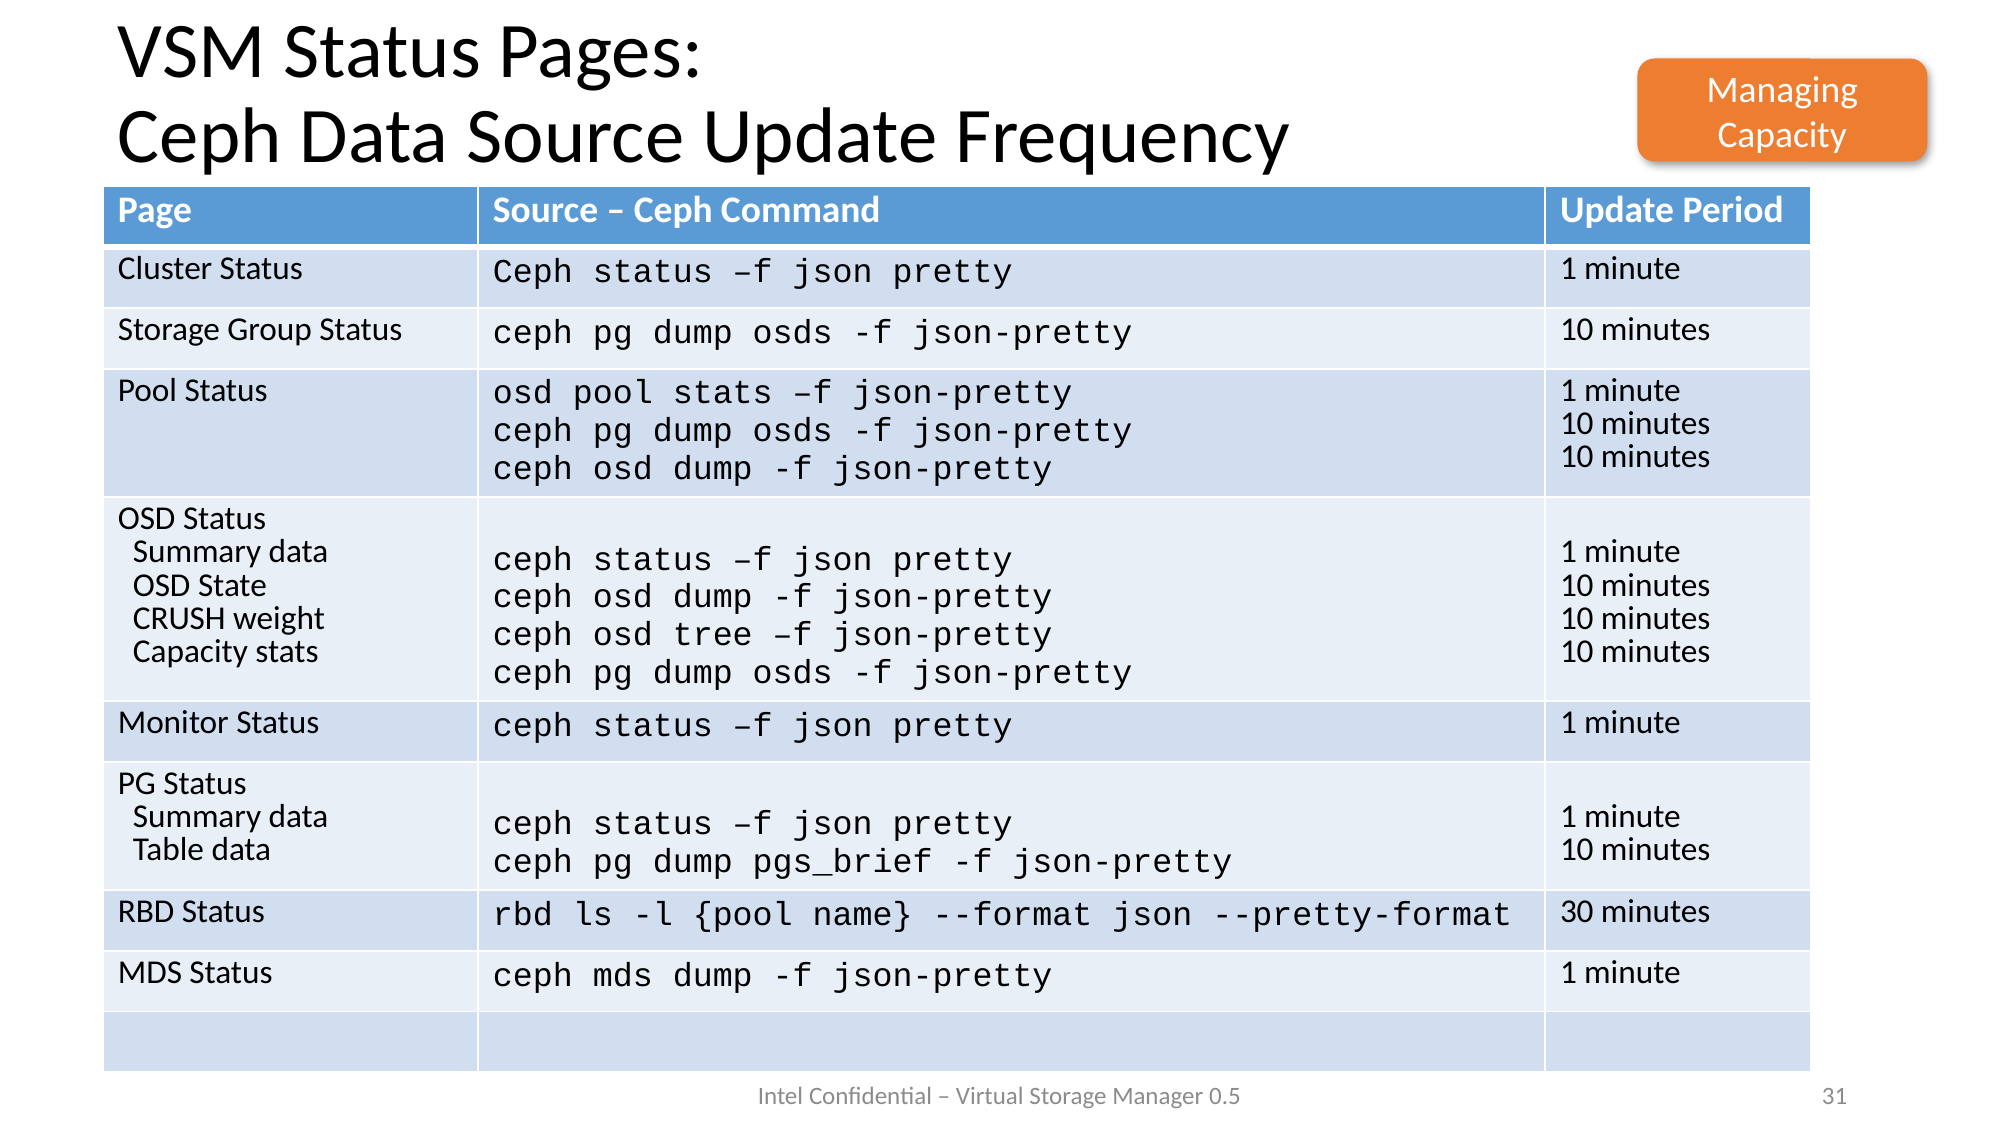

# VSM Status Pages: Ceph Data Source Update Frequency
Managing Capacity
| Page | Source – Ceph Command | Update Period |
| --- | --- | --- |
| Cluster Status | Ceph status –f json pretty | 1 minute |
| Storage Group Status | ceph pg dump osds -f json-pretty | 10 minutes |
| Pool Status | osd pool stats –f json-pretty ceph pg dump osds -f json-pretty ceph osd dump -f json-pretty | 1 minute 10 minutes 10 minutes |
| OSD Status Summary data OSD State CRUSH weight Capacity stats | ceph status –f json pretty ceph osd dump -f json-pretty ceph osd tree –f json-pretty ceph pg dump osds -f json-pretty | 1 minute 10 minutes 10 minutes 10 minutes |
| Monitor Status | ceph status –f json pretty | 1 minute |
| PG Status Summary data Table data | ceph status –f json pretty ceph pg dump pgs\_brief -f json-pretty | 1 minute 10 minutes |
| RBD Status | rbd ls -l {pool name} --format json --pretty-format | 30 minutes |
| MDS Status | ceph mds dump -f json-pretty | 1 minute |
|  |  |  |
31
Intel Confidential – Virtual Storage Manager 0.5